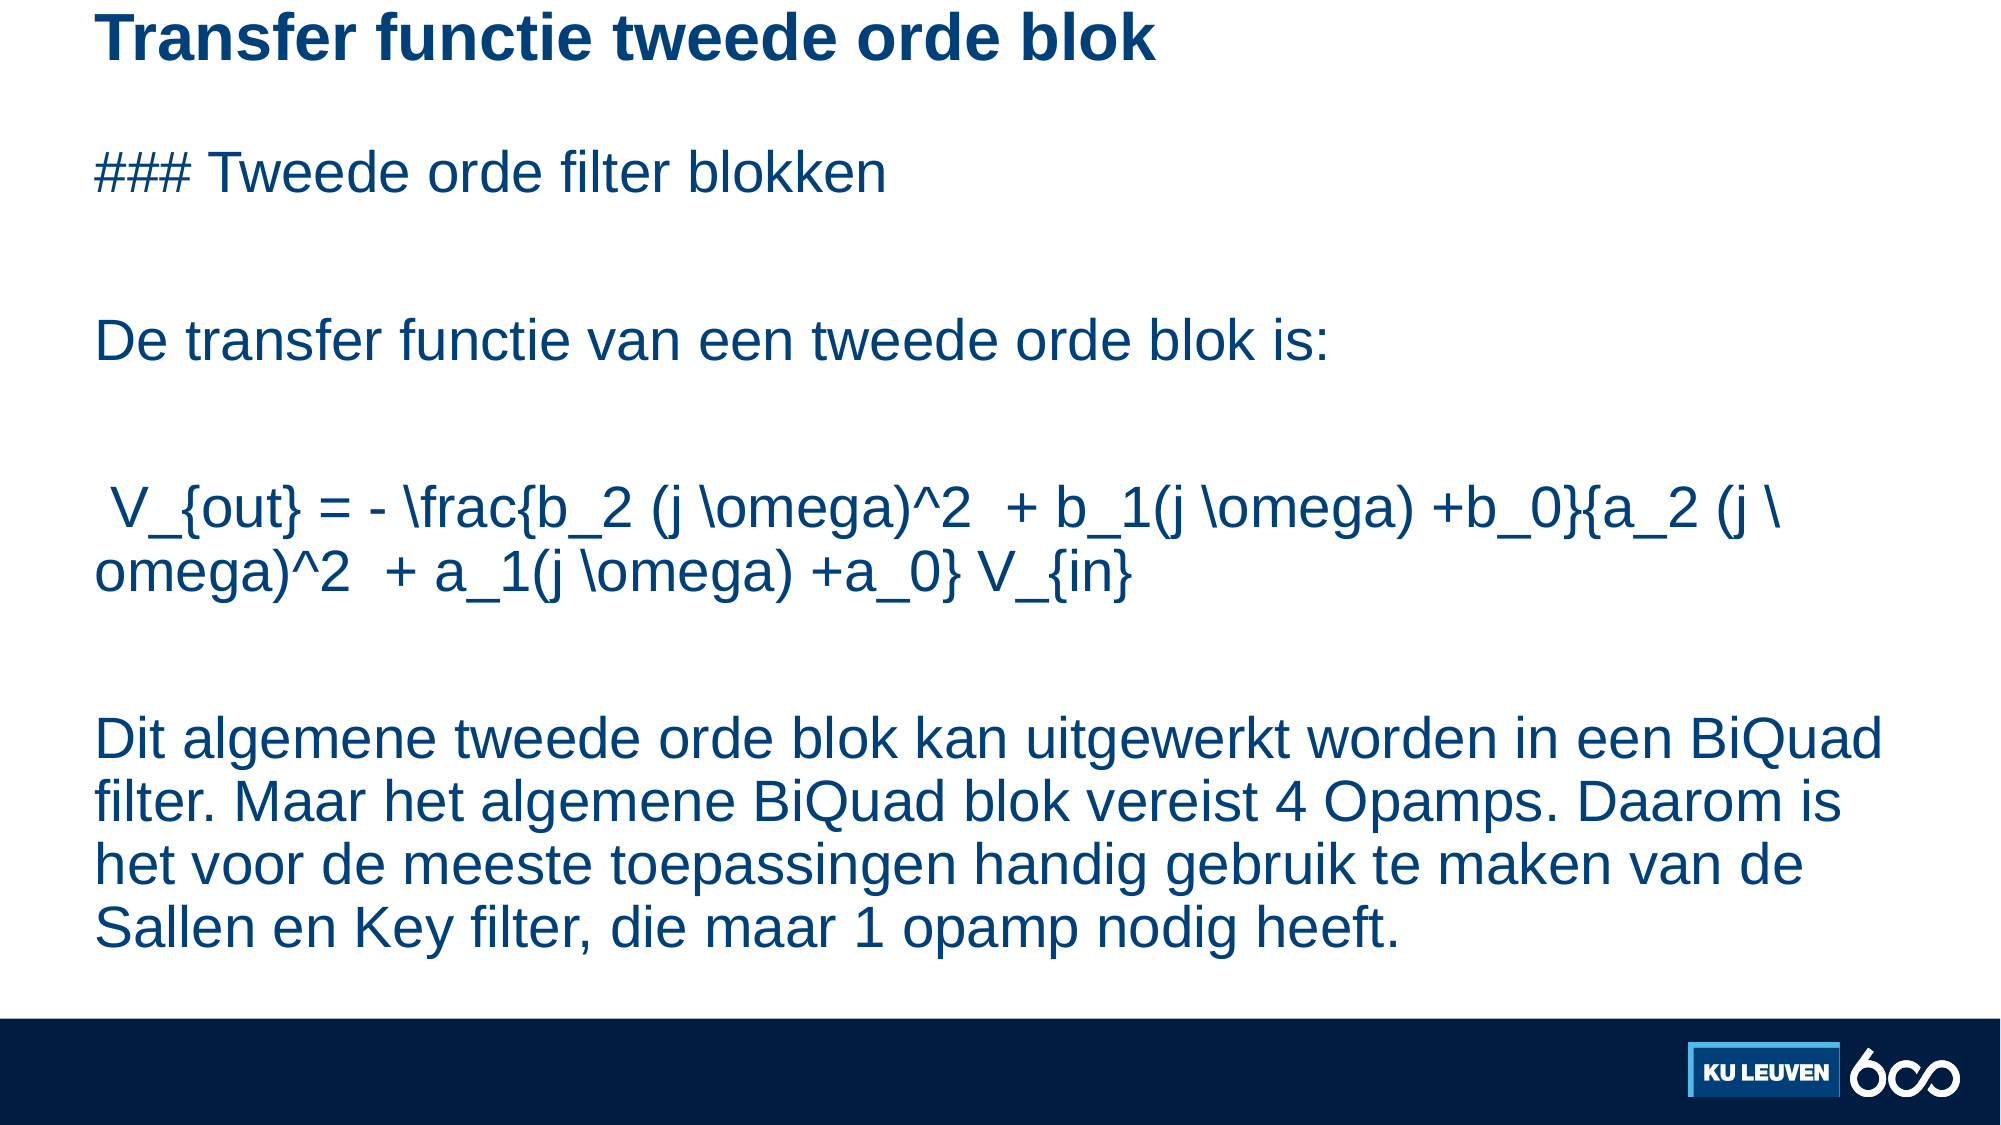

# Transfer functie tweede orde blok
### Tweede orde filter blokken

De transfer functie van een tweede orde blok is:

 V_{out} = - \frac{b_2 (j \omega)^2  + b_1(j \omega) +b_0}{a_2 (j \omega)^2  + a_1(j \omega) +a_0} V_{in}

Dit algemene tweede orde blok kan uitgewerkt worden in een BiQuad filter. Maar het algemene BiQuad blok vereist 4 Opamps. Daarom is het voor de meeste toepassingen handig gebruik te maken van de Sallen en Key filter, die maar 1 opamp nodig heeft.